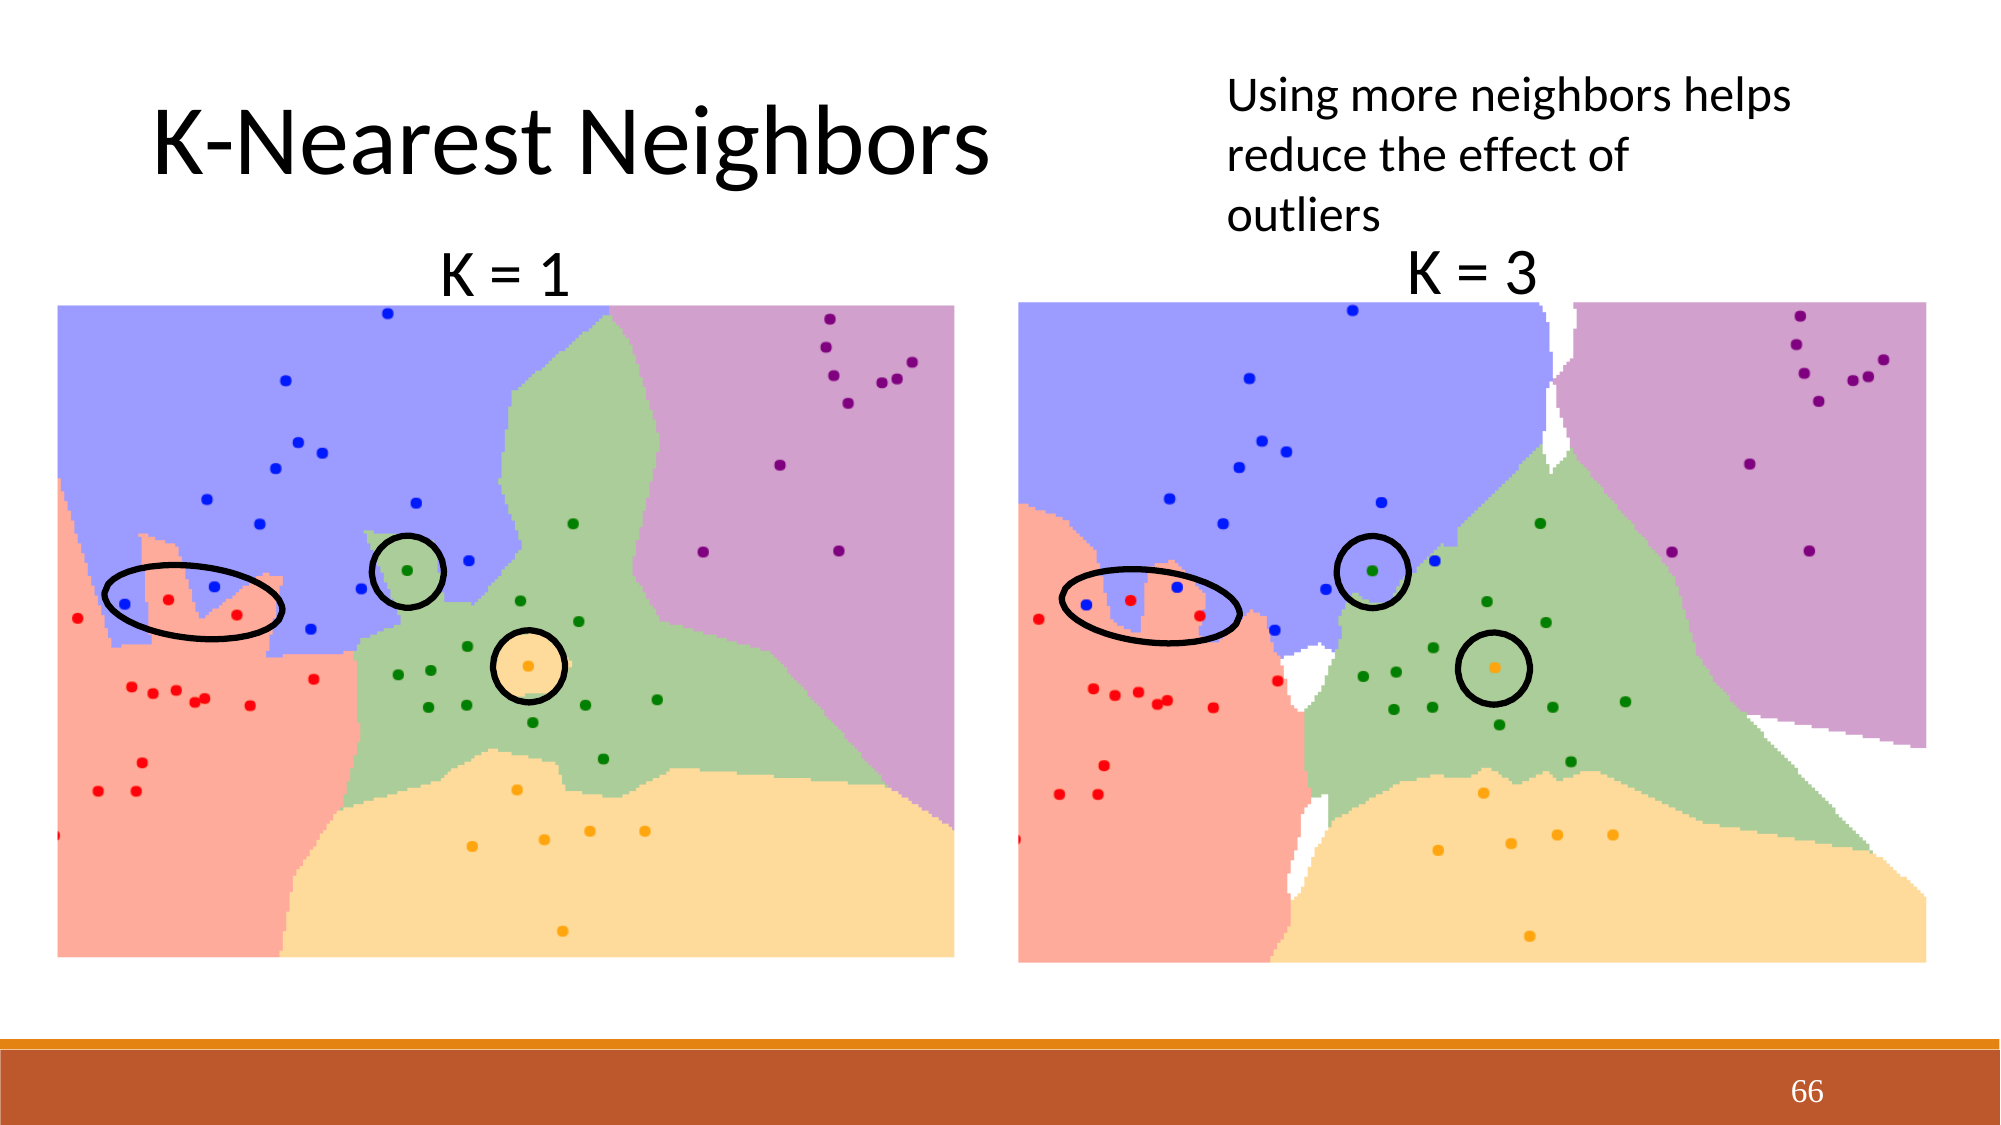

Using more neighbors helps reduce the effect of outliers
K-Nearest Neighbors
K = 3
K = 1

66